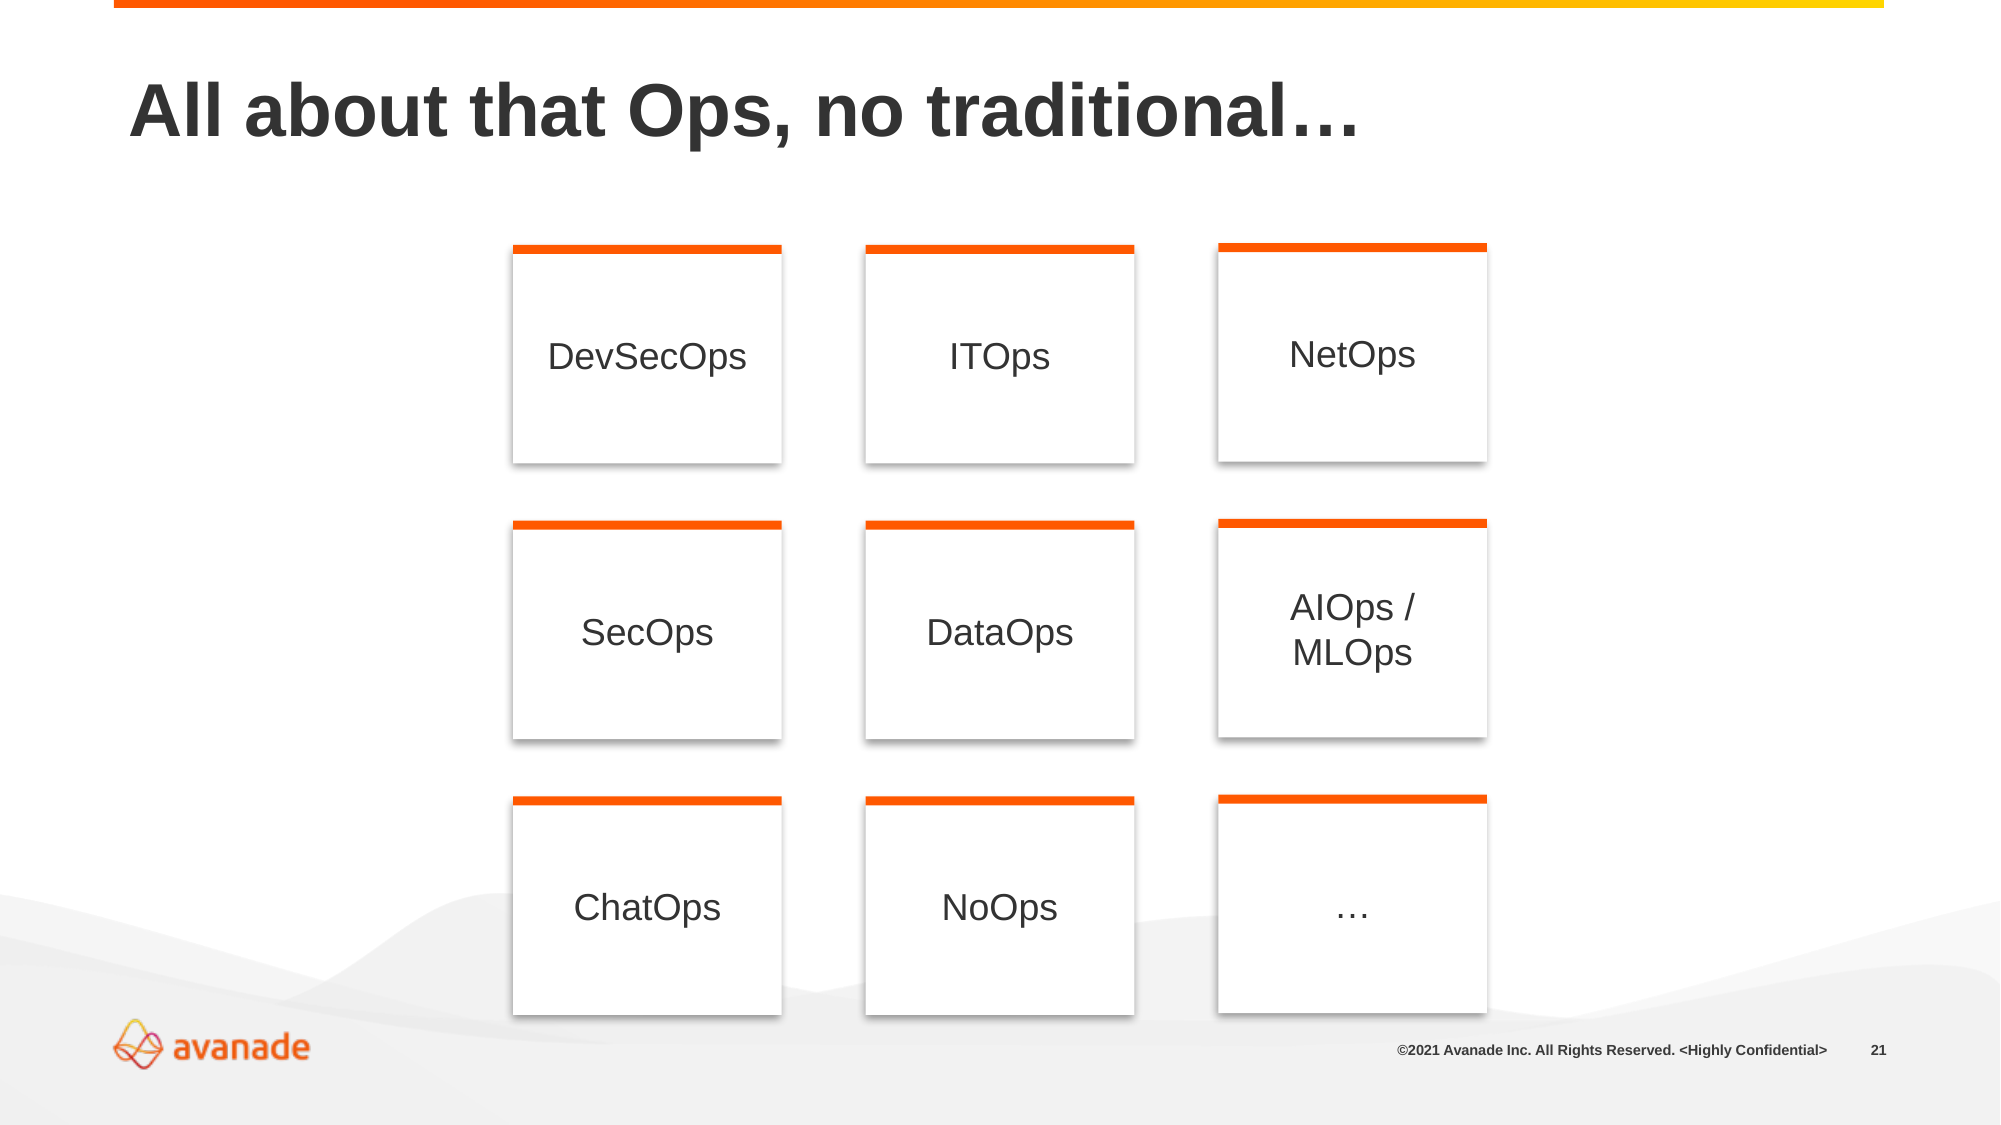

# All about that Ops, no traditional…
NetOps

DevSecOps

ITOps

AIOps /
MLOps

SecOps

DataOps

…

ChatOps

NoOps